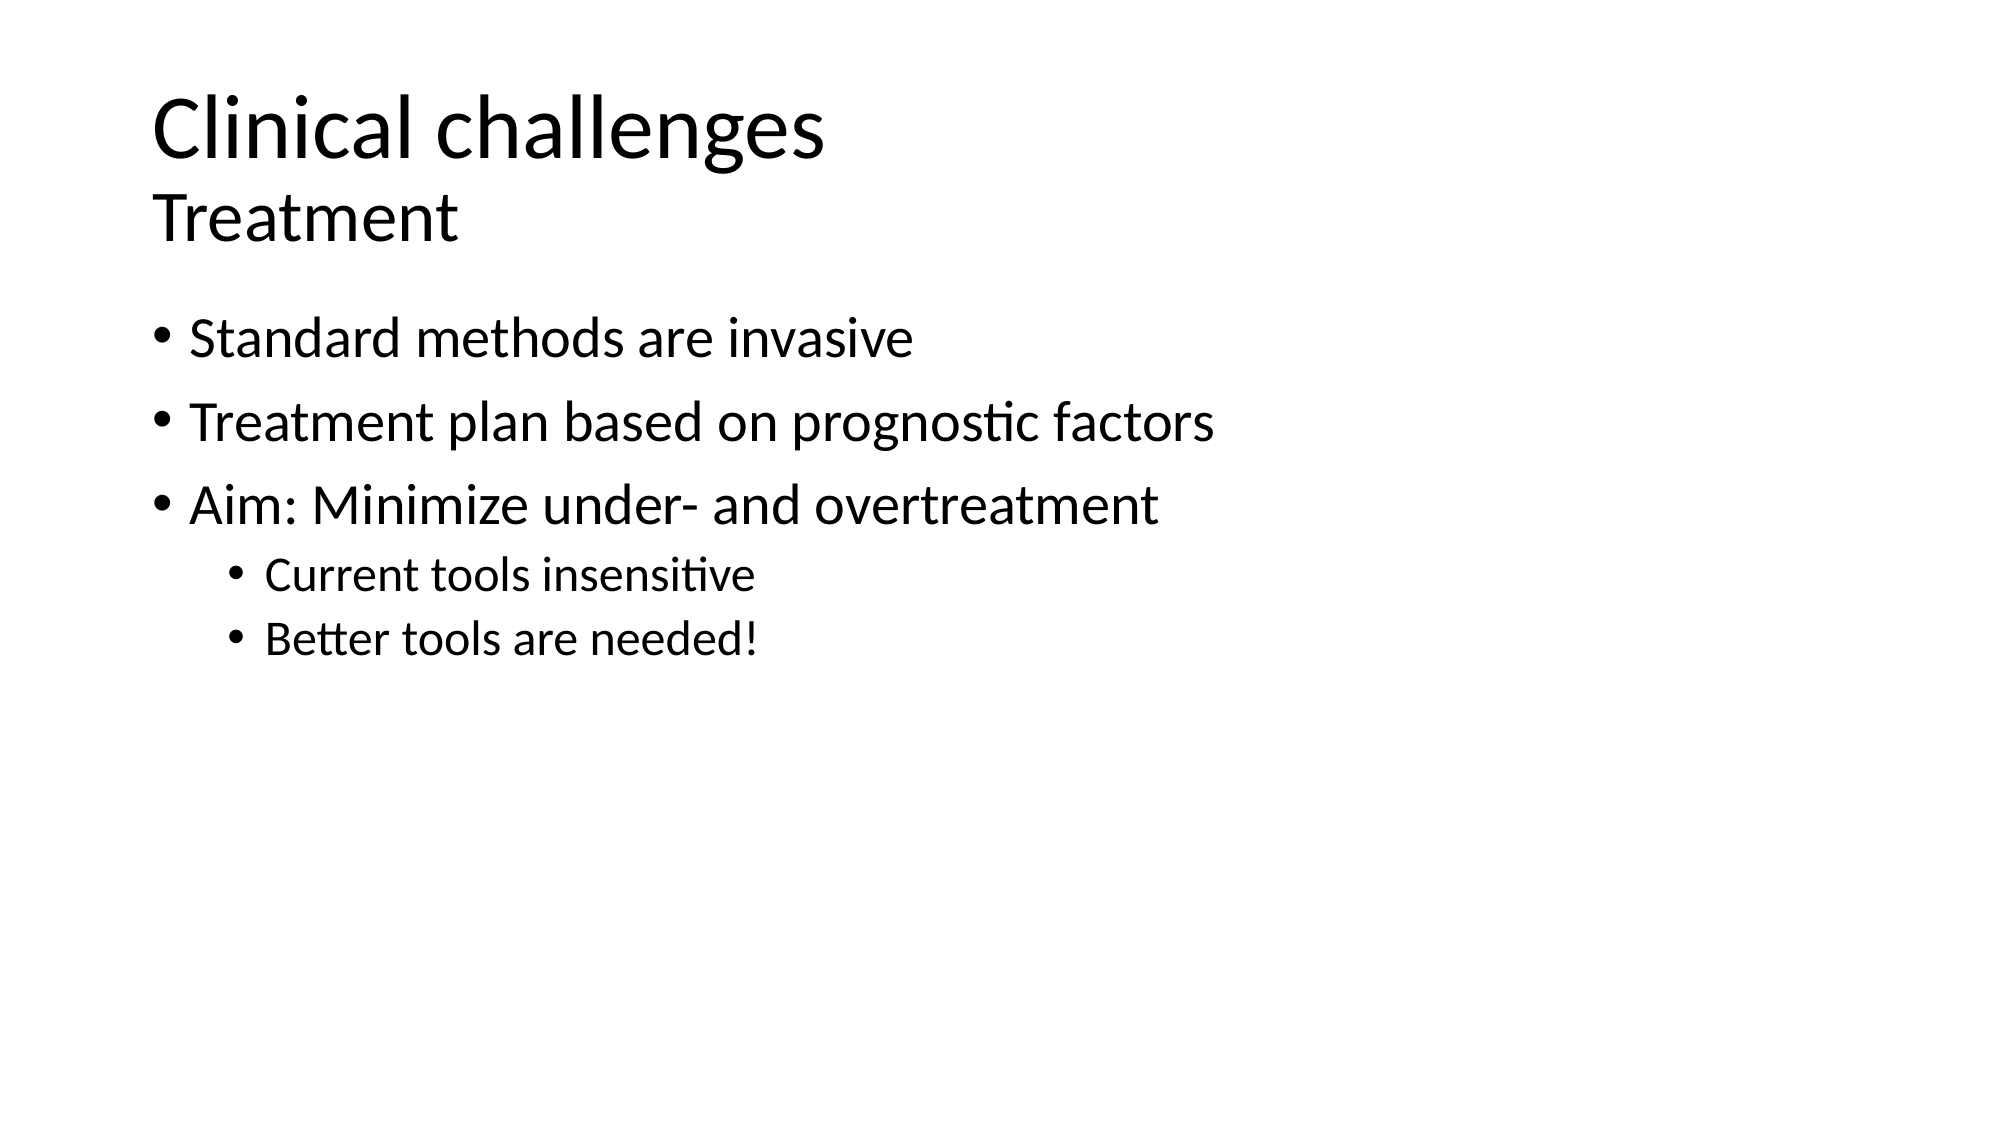

# Clinical challenges Treatment
Standard methods are invasive
Treatment plan based on prognostic factors
Aim: Minimize under- and overtreatment
Current tools insensitive
Better tools are needed!